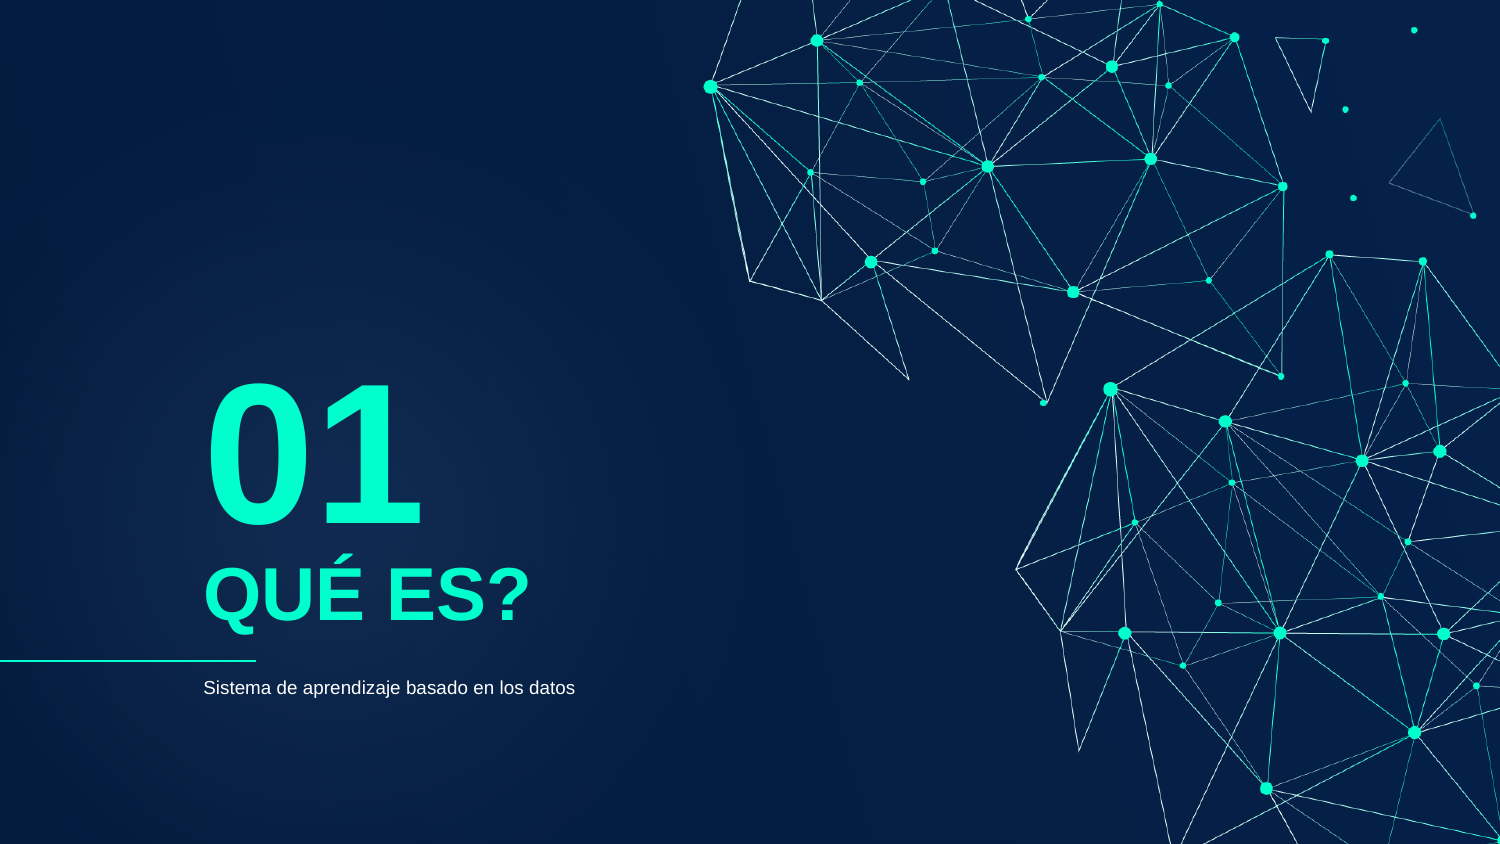

01
# QUÉ ES?
Sistema de aprendizaje basado en los datos